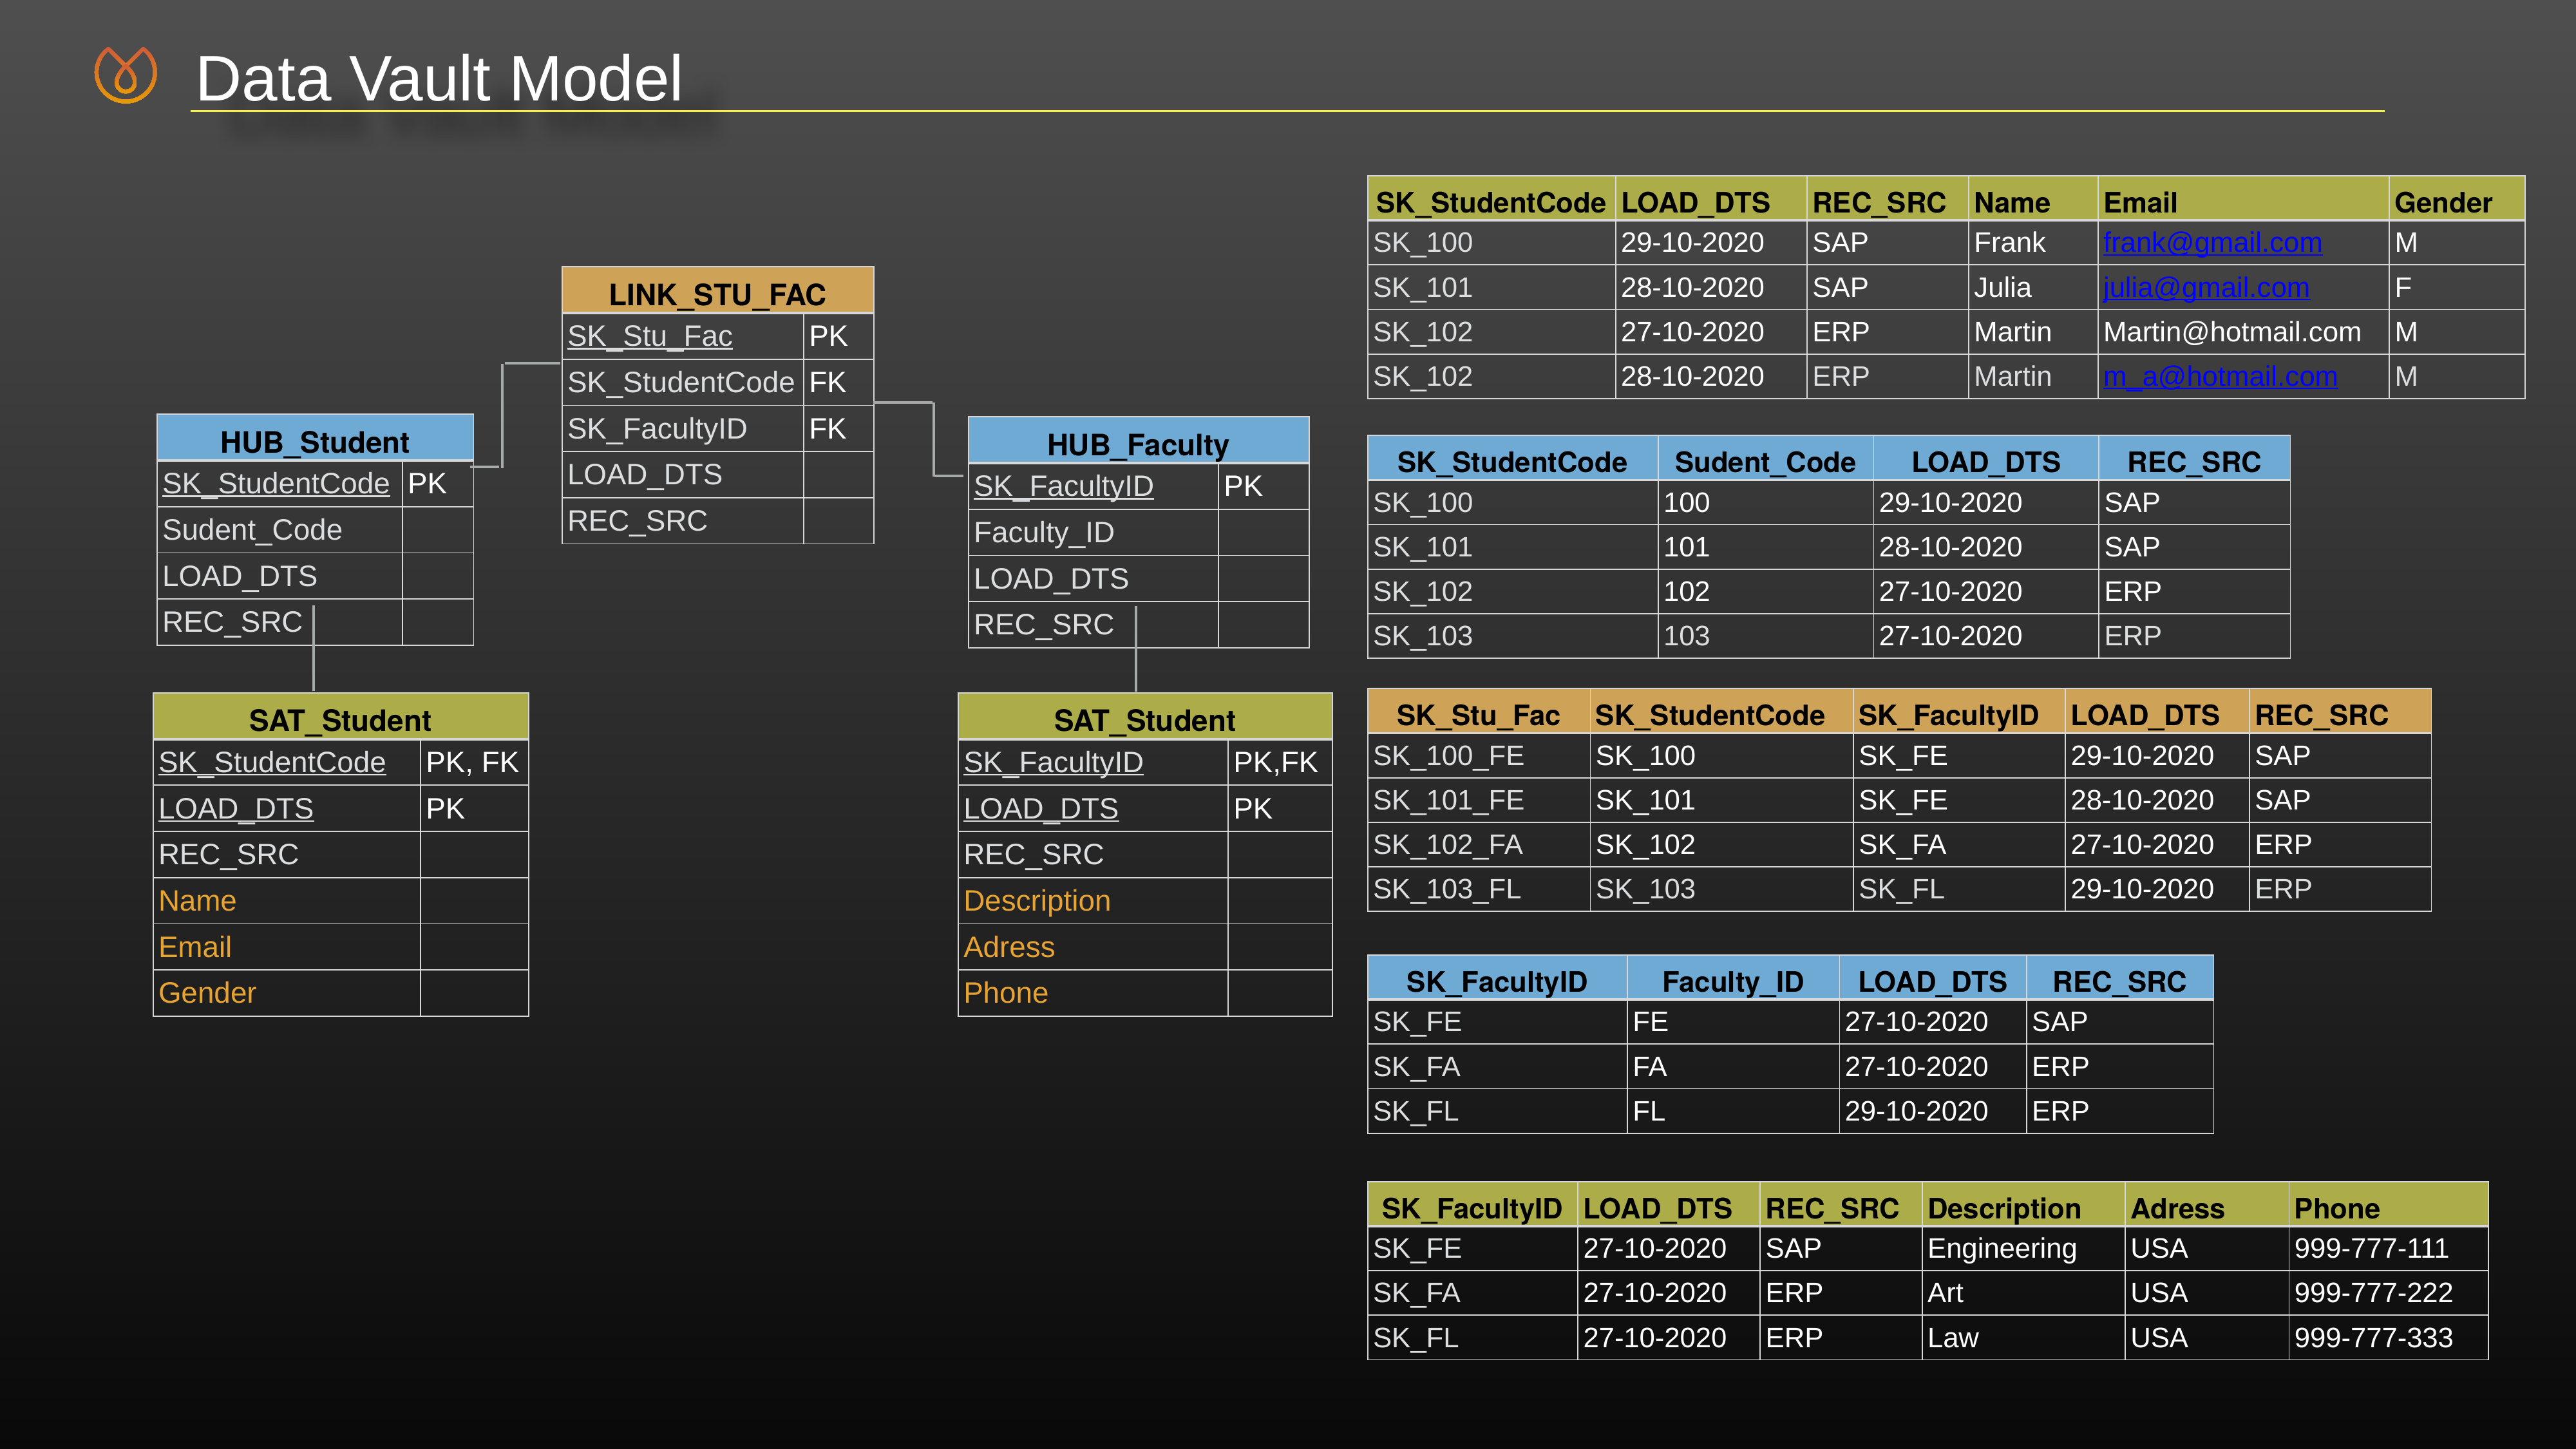

Data Vault Model

| SK\_StudentCode | LOAD\_DTS | REC\_SRC | Name | Email | Gender |
| --- | --- | --- | --- | --- | --- |
| SK\_100 | 29-10-2020 | SAP | Frank | frank@gmail.com | M |
| SK\_101 | 28-10-2020 | SAP | Julia | julia@gmail.com | F |
| SK\_102 | 27-10-2020 | ERP | Martin | Martin@hotmail.com | M |
| SK\_102 | 28-10-2020 | ERP | Martin | m\_a@hotmail.com | M |
| LINK\_STU\_FAC |  |
| --- | --- |
| SK\_Stu\_Fac | PK |
| SK\_StudentCode | FK |
| SK\_FacultyID | FK |
| LOAD\_DTS |  |
| REC\_SRC |  |

| HUB\_Student |  |
| --- | --- |
| SK\_StudentCode | PK |
| Sudent\_Code |  |
| LOAD\_DTS |  |
| REC\_SRC |  |
| HUB\_Faculty |  |
| --- | --- |
| SK\_FacultyID | PK |
| Faculty\_ID |  |
| LOAD\_DTS |  |
| REC\_SRC |  |

| SAT\_Student |  |
| --- | --- |
| SK\_StudentCode | PK, FK |
| LOAD\_DTS | PK |
| REC\_SRC |  |
| Name |  |
| Email |  |
| Gender |  |
| SAT\_Student |  |
| --- | --- |
| SK\_FacultyID | PK,FK |
| LOAD\_DTS | PK |
| REC\_SRC |  |
| Description |  |
| Adress |  |
| Phone |  |
| SK\_StudentCode | Sudent\_Code | LOAD\_DTS | REC\_SRC |
| --- | --- | --- | --- |
| SK\_100 | 100 | 29-10-2020 | SAP |
| SK\_101 | 101 | 28-10-2020 | SAP |
| SK\_102 | 102 | 27-10-2020 | ERP |
| SK\_103 | 103 | 27-10-2020 | ERP |
| SK\_Stu\_Fac | SK\_StudentCode | SK\_FacultyID | LOAD\_DTS | REC\_SRC |
| --- | --- | --- | --- | --- |
| SK\_100\_FE | SK\_100 | SK\_FE | 29-10-2020 | SAP |
| SK\_101\_FE | SK\_101 | SK\_FE | 28-10-2020 | SAP |
| SK\_102\_FA | SK\_102 | SK\_FA | 27-10-2020 | ERP |
| SK\_103\_FL | SK\_103 | SK\_FL | 29-10-2020 | ERP |
| SK\_FacultyID | Faculty\_ID | LOAD\_DTS | REC\_SRC |
| --- | --- | --- | --- |
| SK\_FE | FE | 27-10-2020 | SAP |
| SK\_FA | FA | 27-10-2020 | ERP |
| SK\_FL | FL | 29-10-2020 | ERP |
| SK\_FacultyID | LOAD\_DTS | REC\_SRC | Description | Adress | Phone |
| --- | --- | --- | --- | --- | --- |
| SK\_FE | 27-10-2020 | SAP | Engineering | USA | 999-777-111 |
| SK\_FA | 27-10-2020 | ERP | Art | USA | 999-777-222 |
| SK\_FL | 27-10-2020 | ERP | Law | USA | 999-777-333 |